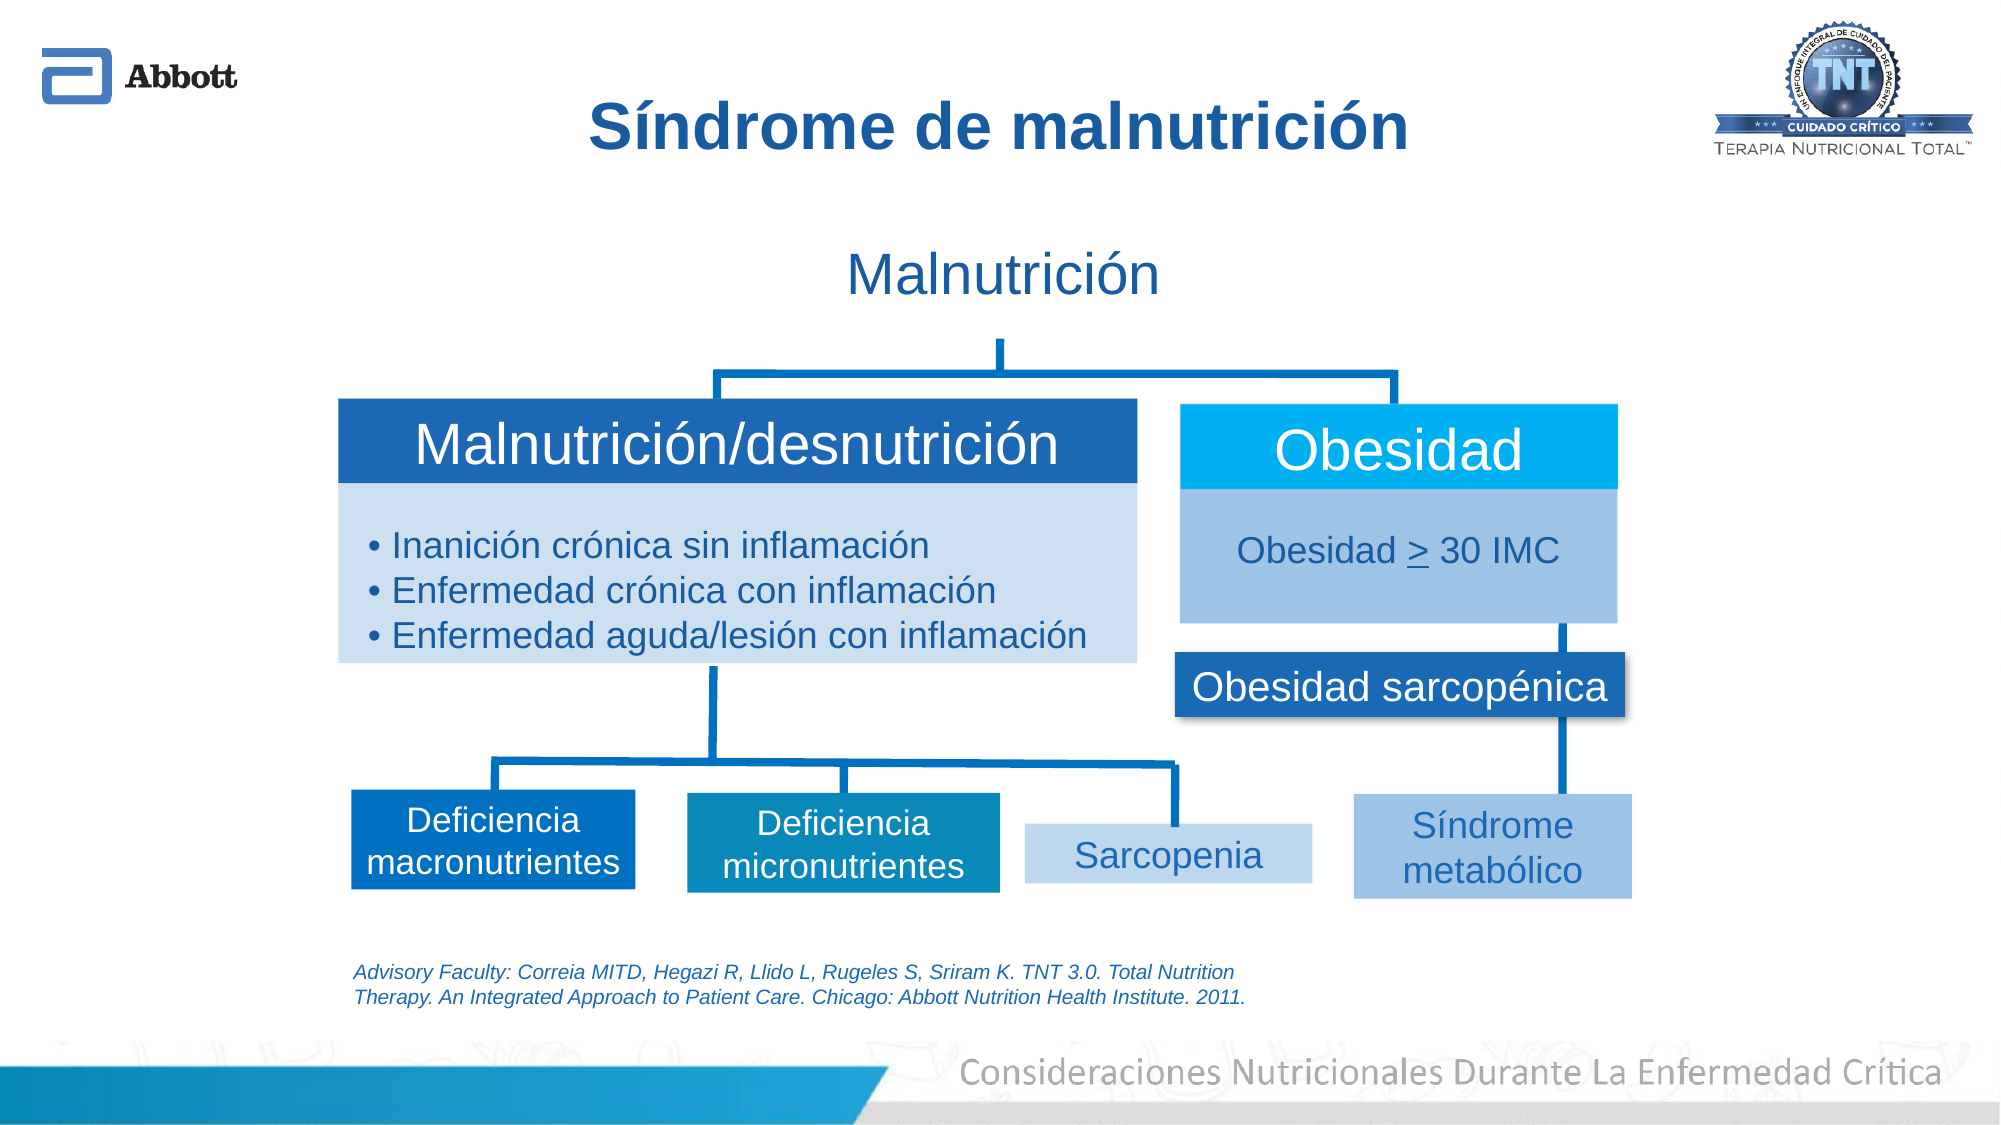

Síndrome de malnutrición
Malnutrición
Undernutrition

• Inanición crónica sin inflamación
• Enfermedad crónica con inflamación
• Enfermedad aguda/lesión con inflamación
Malnutrición/desnutrición
Obesity

Obesidad > 30 IMC
Obesidad
Obesidad sarcopénica
Deficiencia
macronutrientes
Deficiencia
micronutrientes
Síndrome
metabólico
Sarcopenia
Advisory Faculty: Correia MITD, Hegazi R, Llido L, Rugeles S, Sriram K. TNT 3.0. Total Nutrition
Therapy. An Integrated Approach to Patient Care. Chicago: Abbott Nutrition Health Institute. 2011.